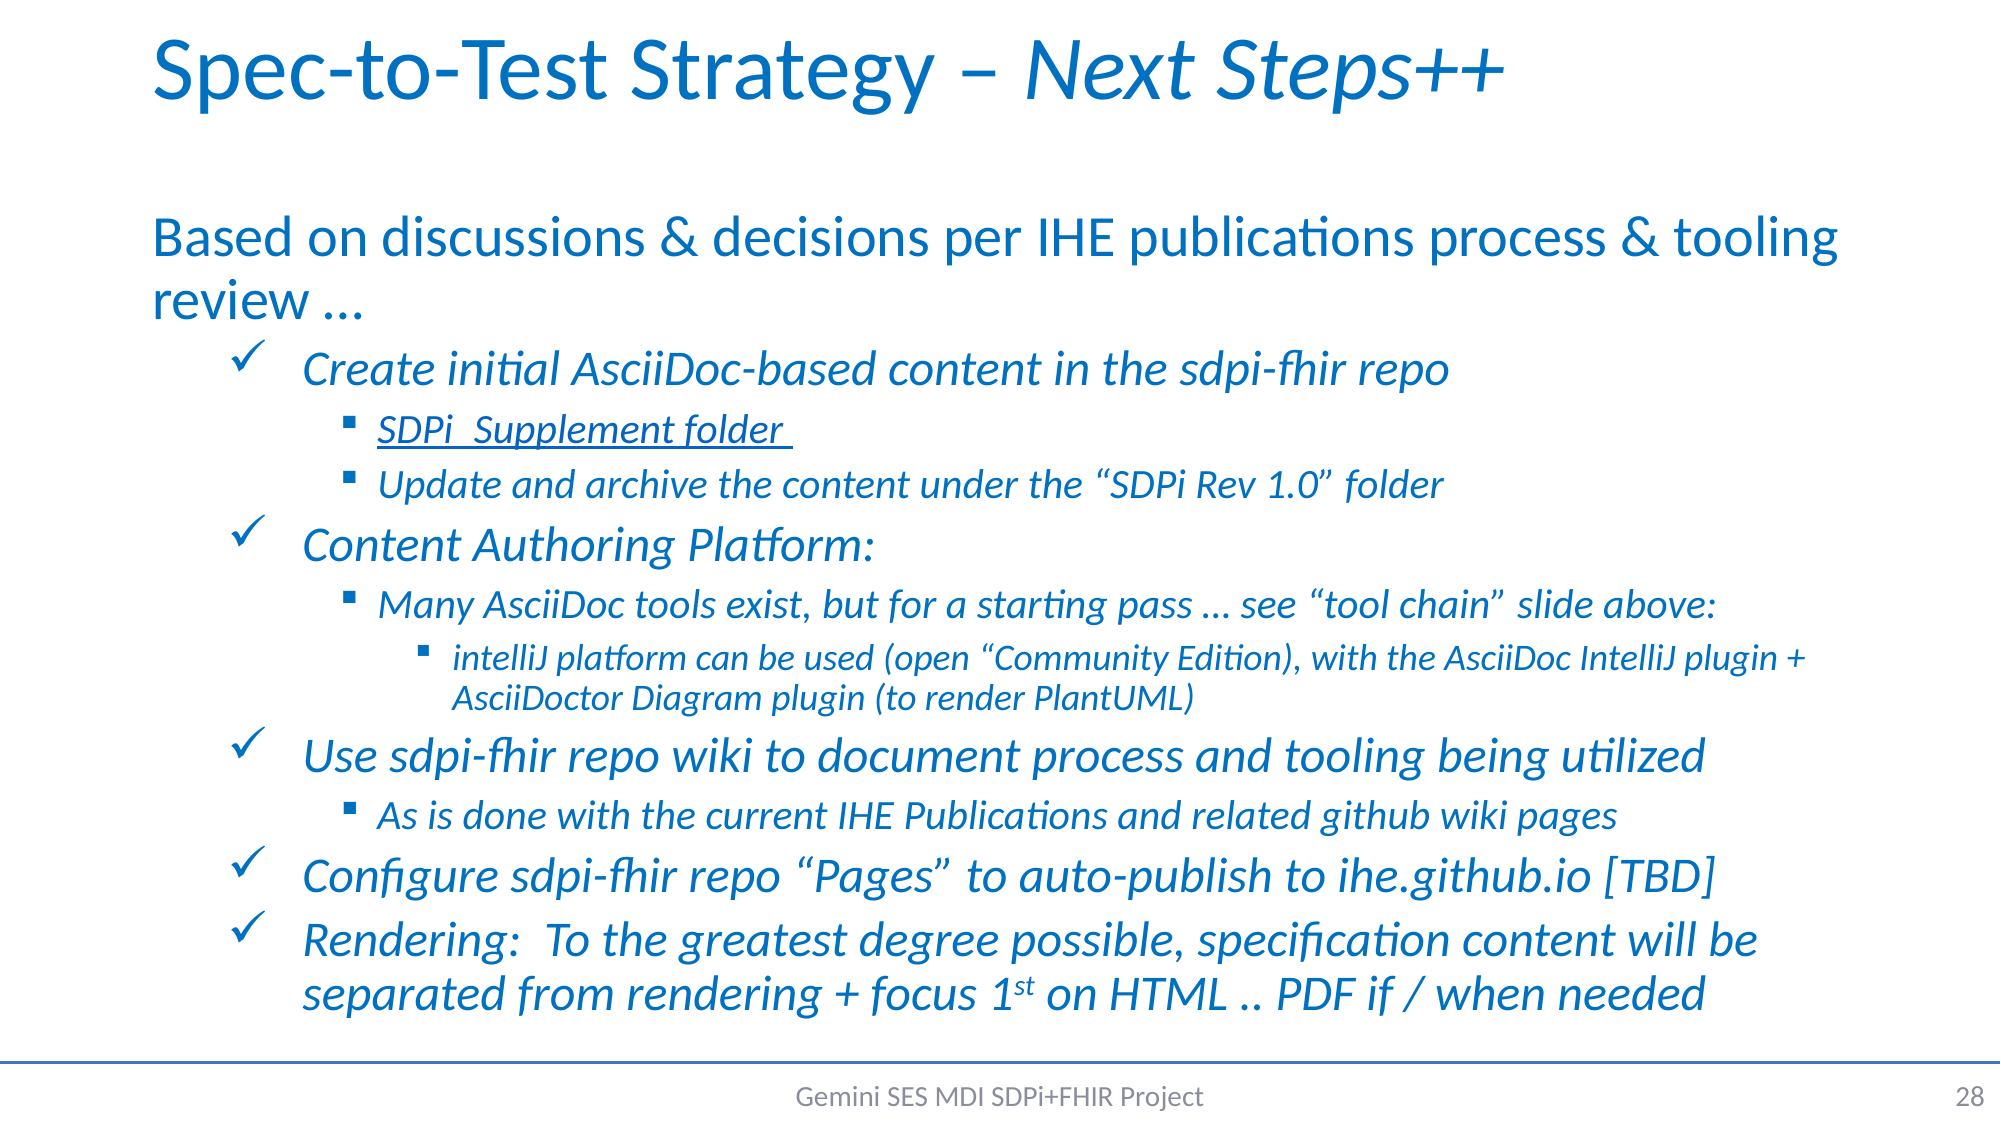

# Spec-to-Test Strategy – Next Steps++
Based on discussions & decisions per IHE publications process & tooling review …
Create initial AsciiDoc-based content in the sdpi-fhir repo
SDPi_Supplement folder
Update and archive the content under the “SDPi Rev 1.0” folder
Content Authoring Platform:
Many AsciiDoc tools exist, but for a starting pass … see “tool chain” slide above:
intelliJ platform can be used (open “Community Edition), with the AsciiDoc IntelliJ plugin + AsciiDoctor Diagram plugin (to render PlantUML)
Use sdpi-fhir repo wiki to document process and tooling being utilized
As is done with the current IHE Publications and related github wiki pages
Configure sdpi-fhir repo “Pages” to auto-publish to ihe.github.io [TBD]
Rendering:  To the greatest degree possible, specification content will be separated from rendering + focus 1st on HTML .. PDF if / when needed
Gemini SES MDI SDPi+FHIR Project
28